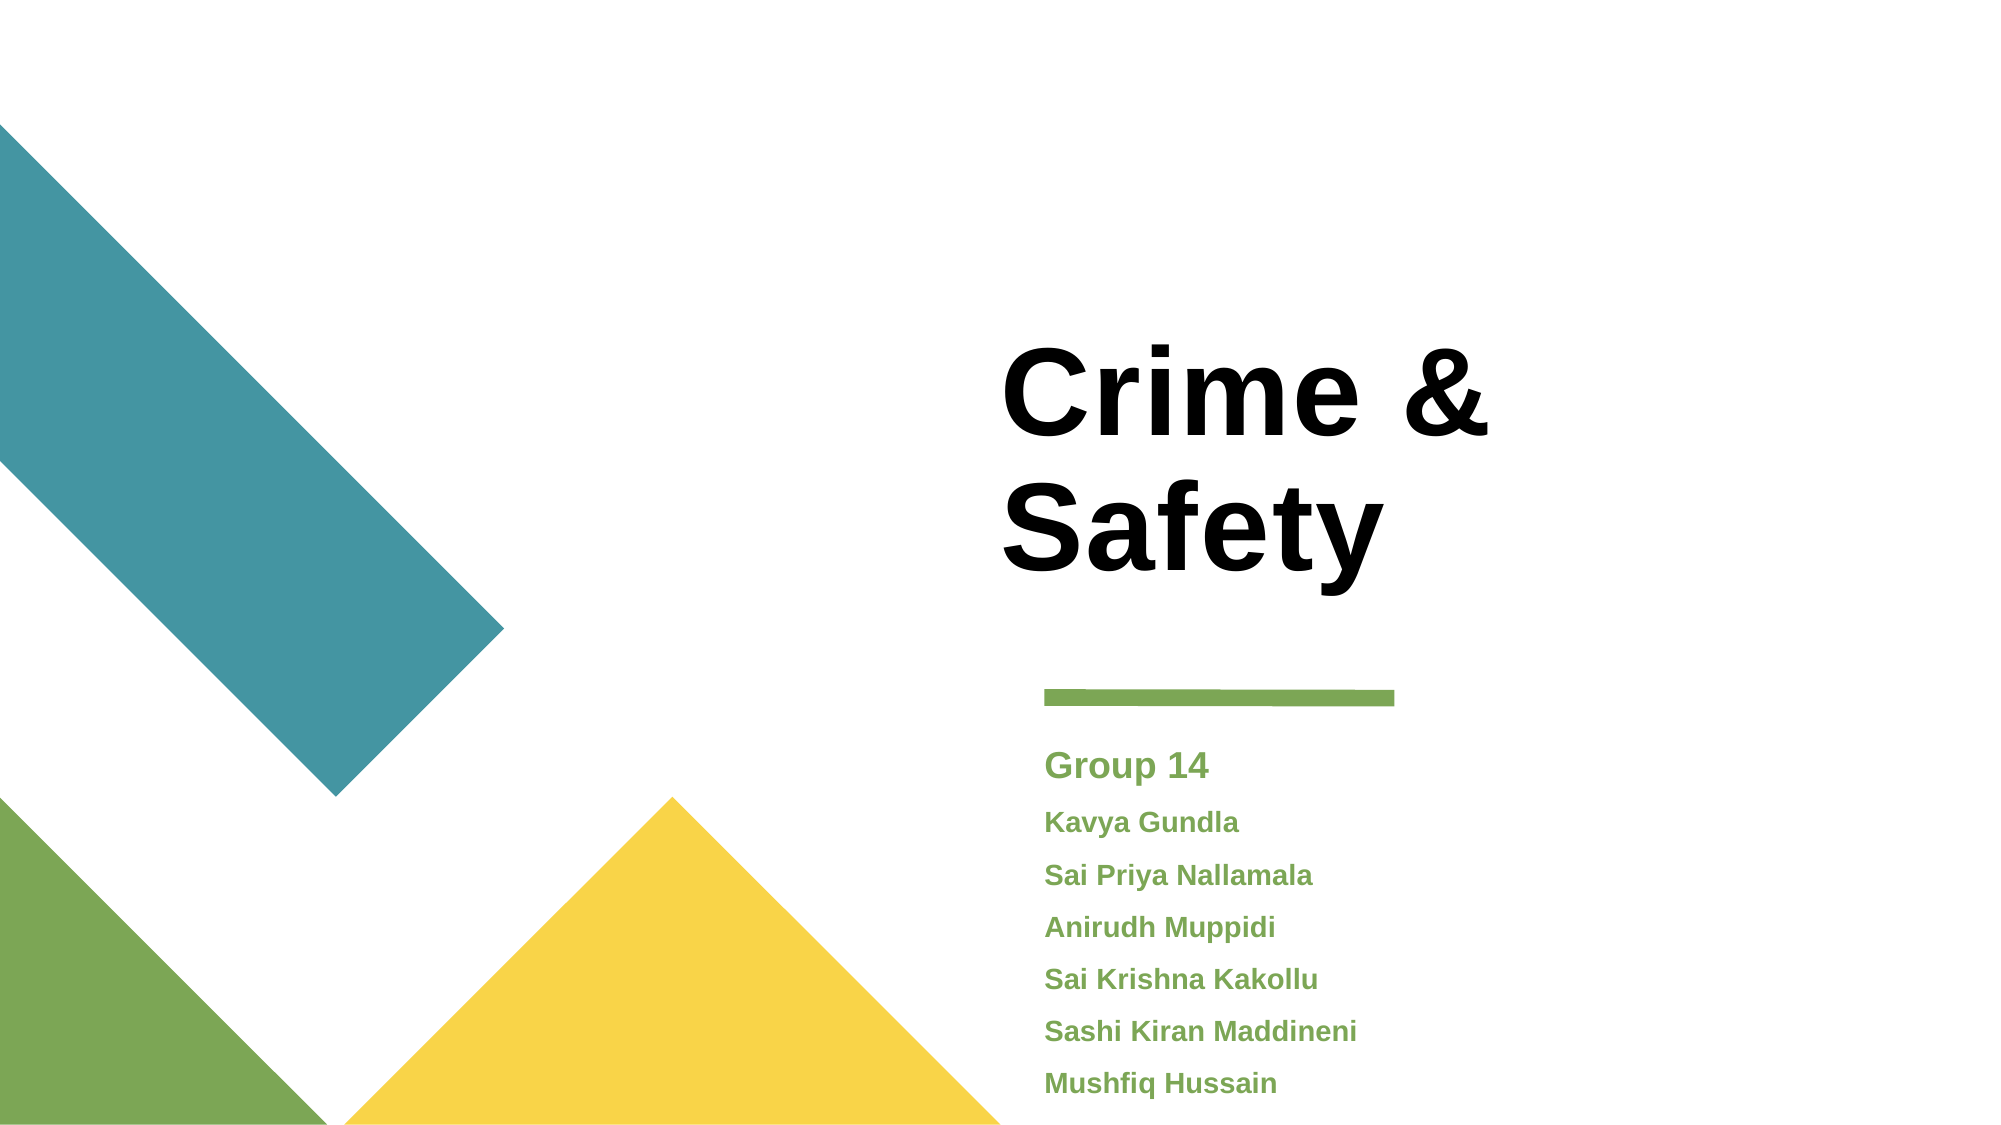

# Crime & Safety
Group 14
Kavya Gundla
Sai Priya Nallamala
Anirudh Muppidi
Sai Krishna Kakollu
Sashi Kiran Maddineni
Mushfiq Hussain